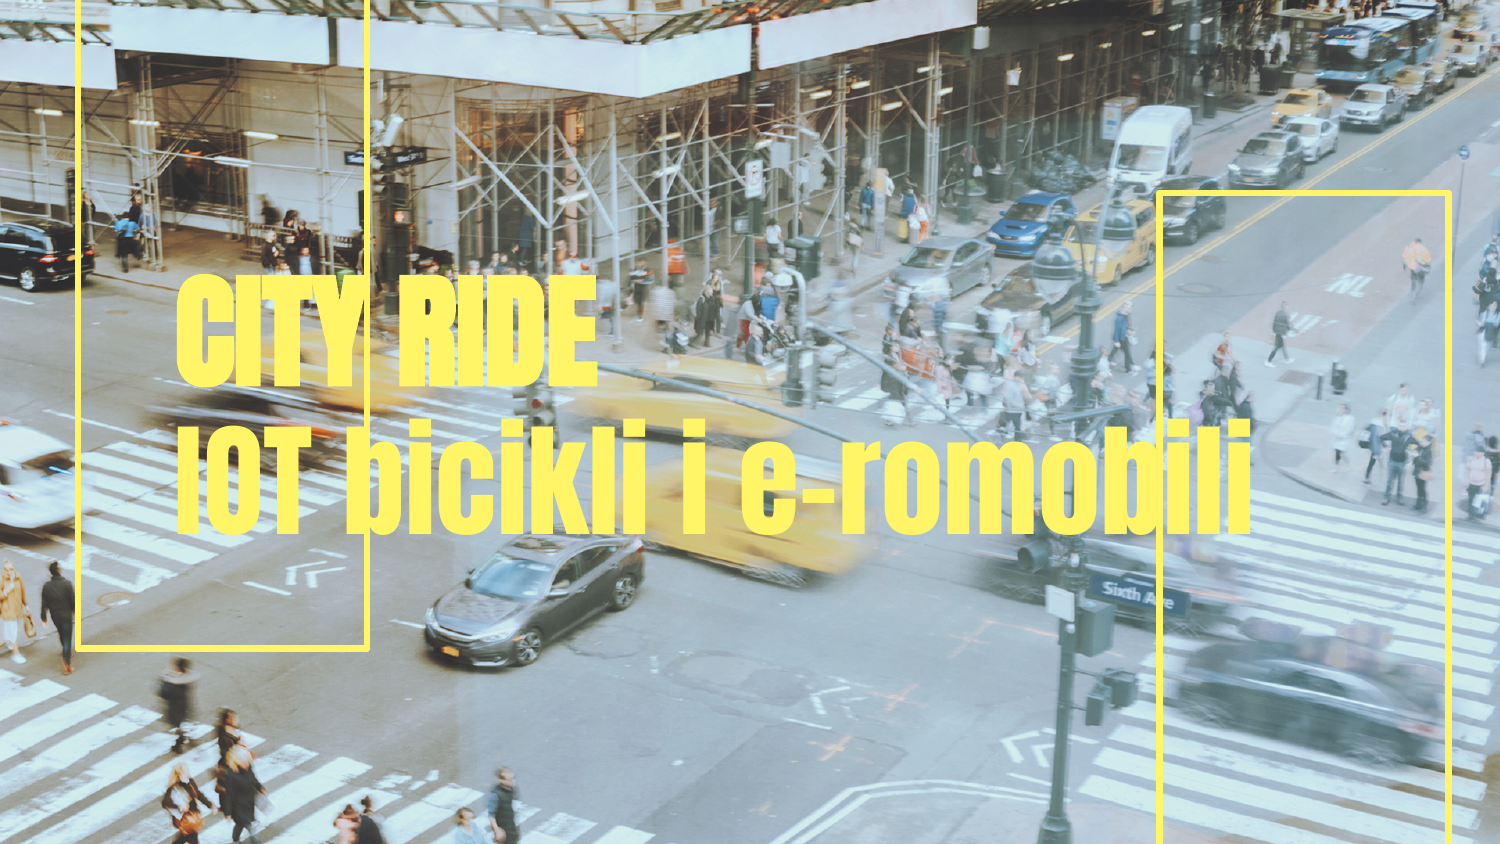

# CITY RIDE IOT bicikli i e-romobili